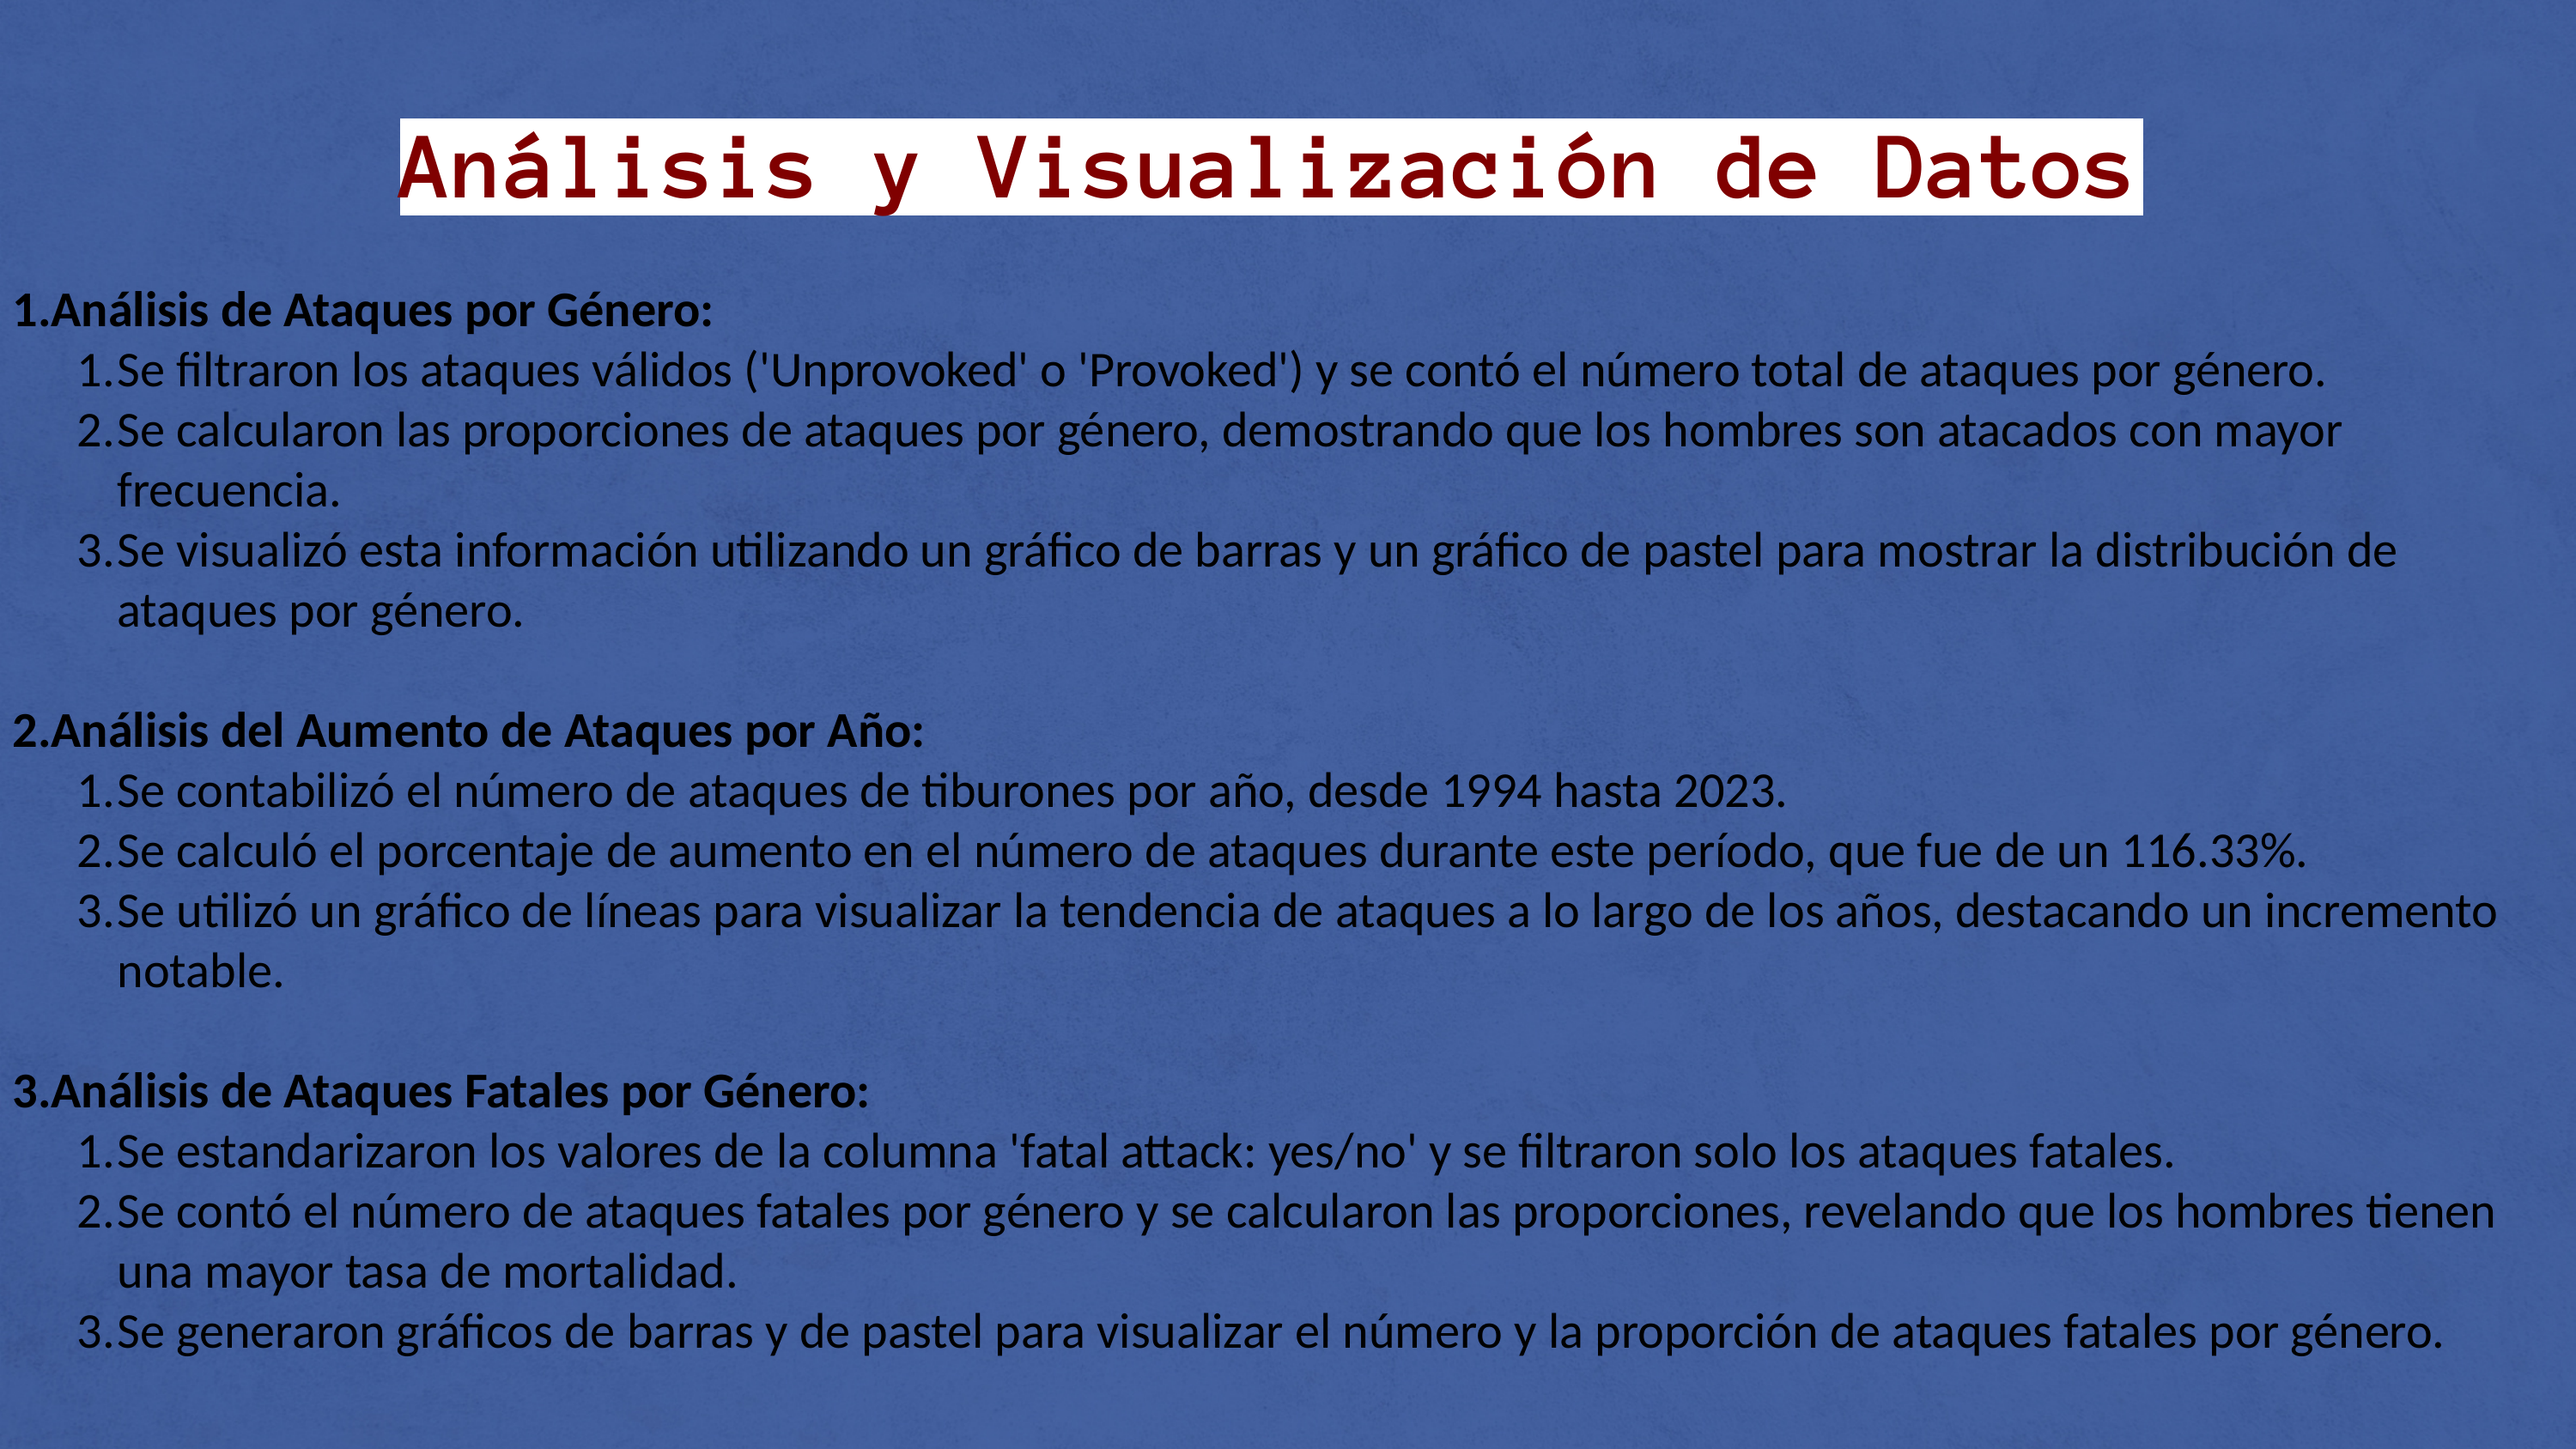

Análisis de Ataques por Género:
Se filtraron los ataques válidos ('Unprovoked' o 'Provoked') y se contó el número total de ataques por género.
Se calcularon las proporciones de ataques por género, demostrando que los hombres son atacados con mayor frecuencia.
Se visualizó esta información utilizando un gráfico de barras y un gráfico de pastel para mostrar la distribución de ataques por género.

Análisis del Aumento de Ataques por Año:
Se contabilizó el número de ataques de tiburones por año, desde 1994 hasta 2023.
Se calculó el porcentaje de aumento en el número de ataques durante este período, que fue de un 116.33%.
Se utilizó un gráfico de líneas para visualizar la tendencia de ataques a lo largo de los años, destacando un incremento notable.

Análisis de Ataques Fatales por Género:
Se estandarizaron los valores de la columna 'fatal attack: yes/no' y se filtraron solo los ataques fatales.
Se contó el número de ataques fatales por género y se calcularon las proporciones, revelando que los hombres tienen una mayor tasa de mortalidad.
Se generaron gráficos de barras y de pastel para visualizar el número y la proporción de ataques fatales por género.
Análisis y Visualización de Datos